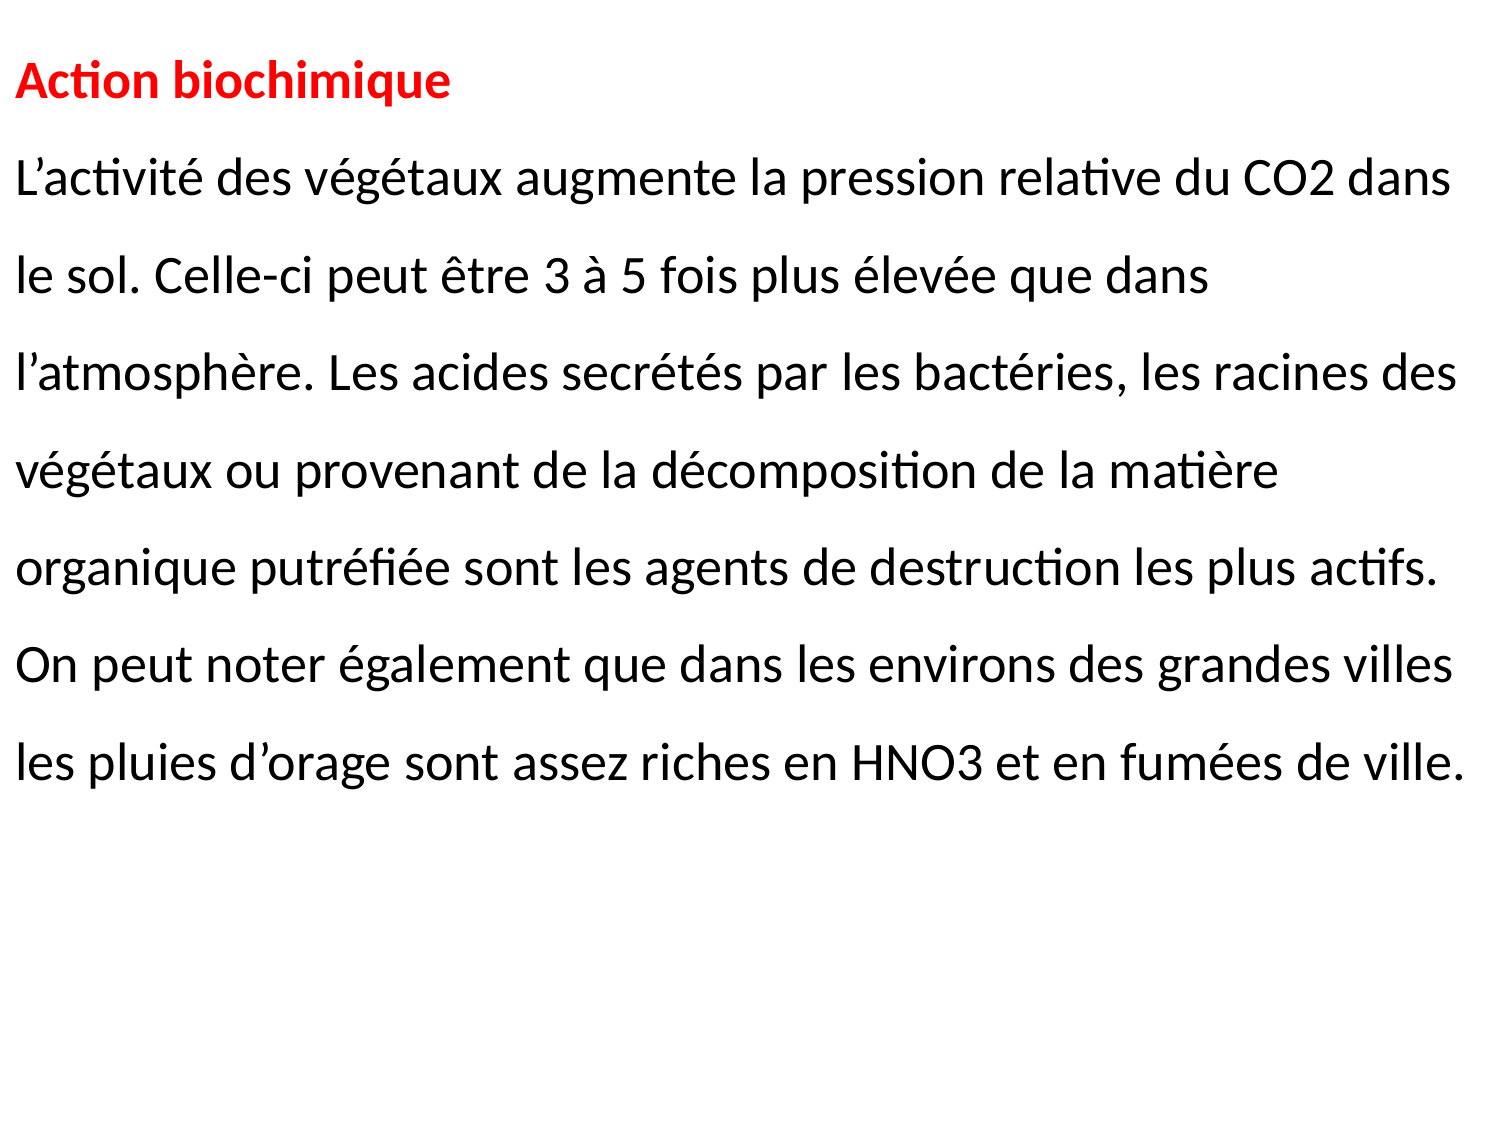

Action biochimique
L’activité des végétaux augmente la pression relative du CO2 dans le sol. Celle-ci peut être 3 à 5 fois plus élevée que dans l’atmosphère. Les acides secrétés par les bactéries, les racines des végétaux ou provenant de la décomposition de la matière organique putréfiée sont les agents de destruction les plus actifs. On peut noter également que dans les environs des grandes villes les pluies d’orage sont assez riches en HNO3 et en fumées de ville.